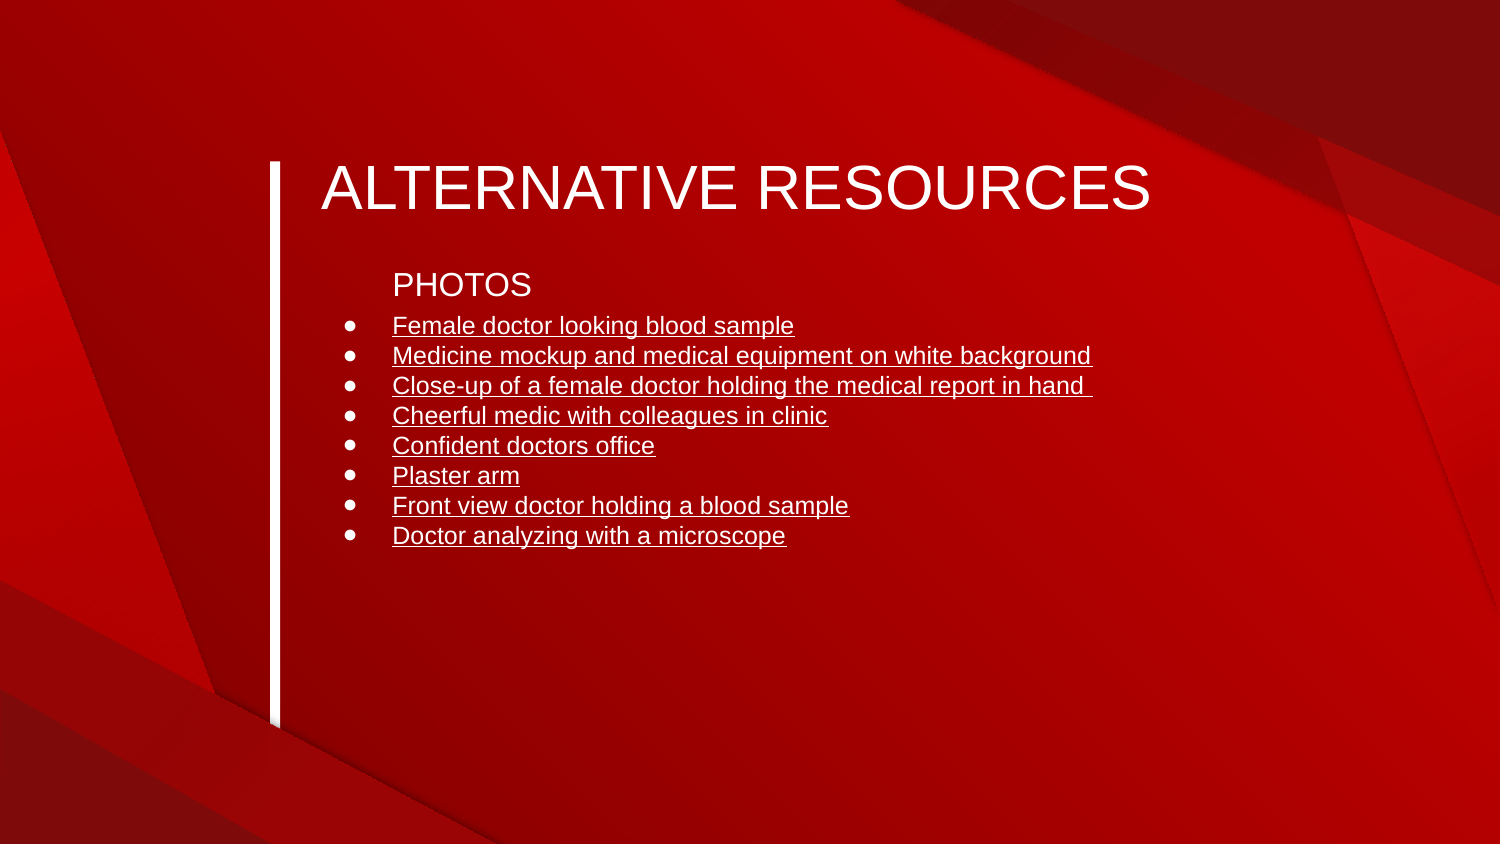

# ALTERNATIVE RESOURCES
PHOTOS
Female doctor looking blood sample
Medicine mockup and medical equipment on white background
Close-up of a female doctor holding the medical report in hand
Cheerful medic with colleagues in clinic
Confident doctors office
Plaster arm
Front view doctor holding a blood sample
Doctor analyzing with a microscope